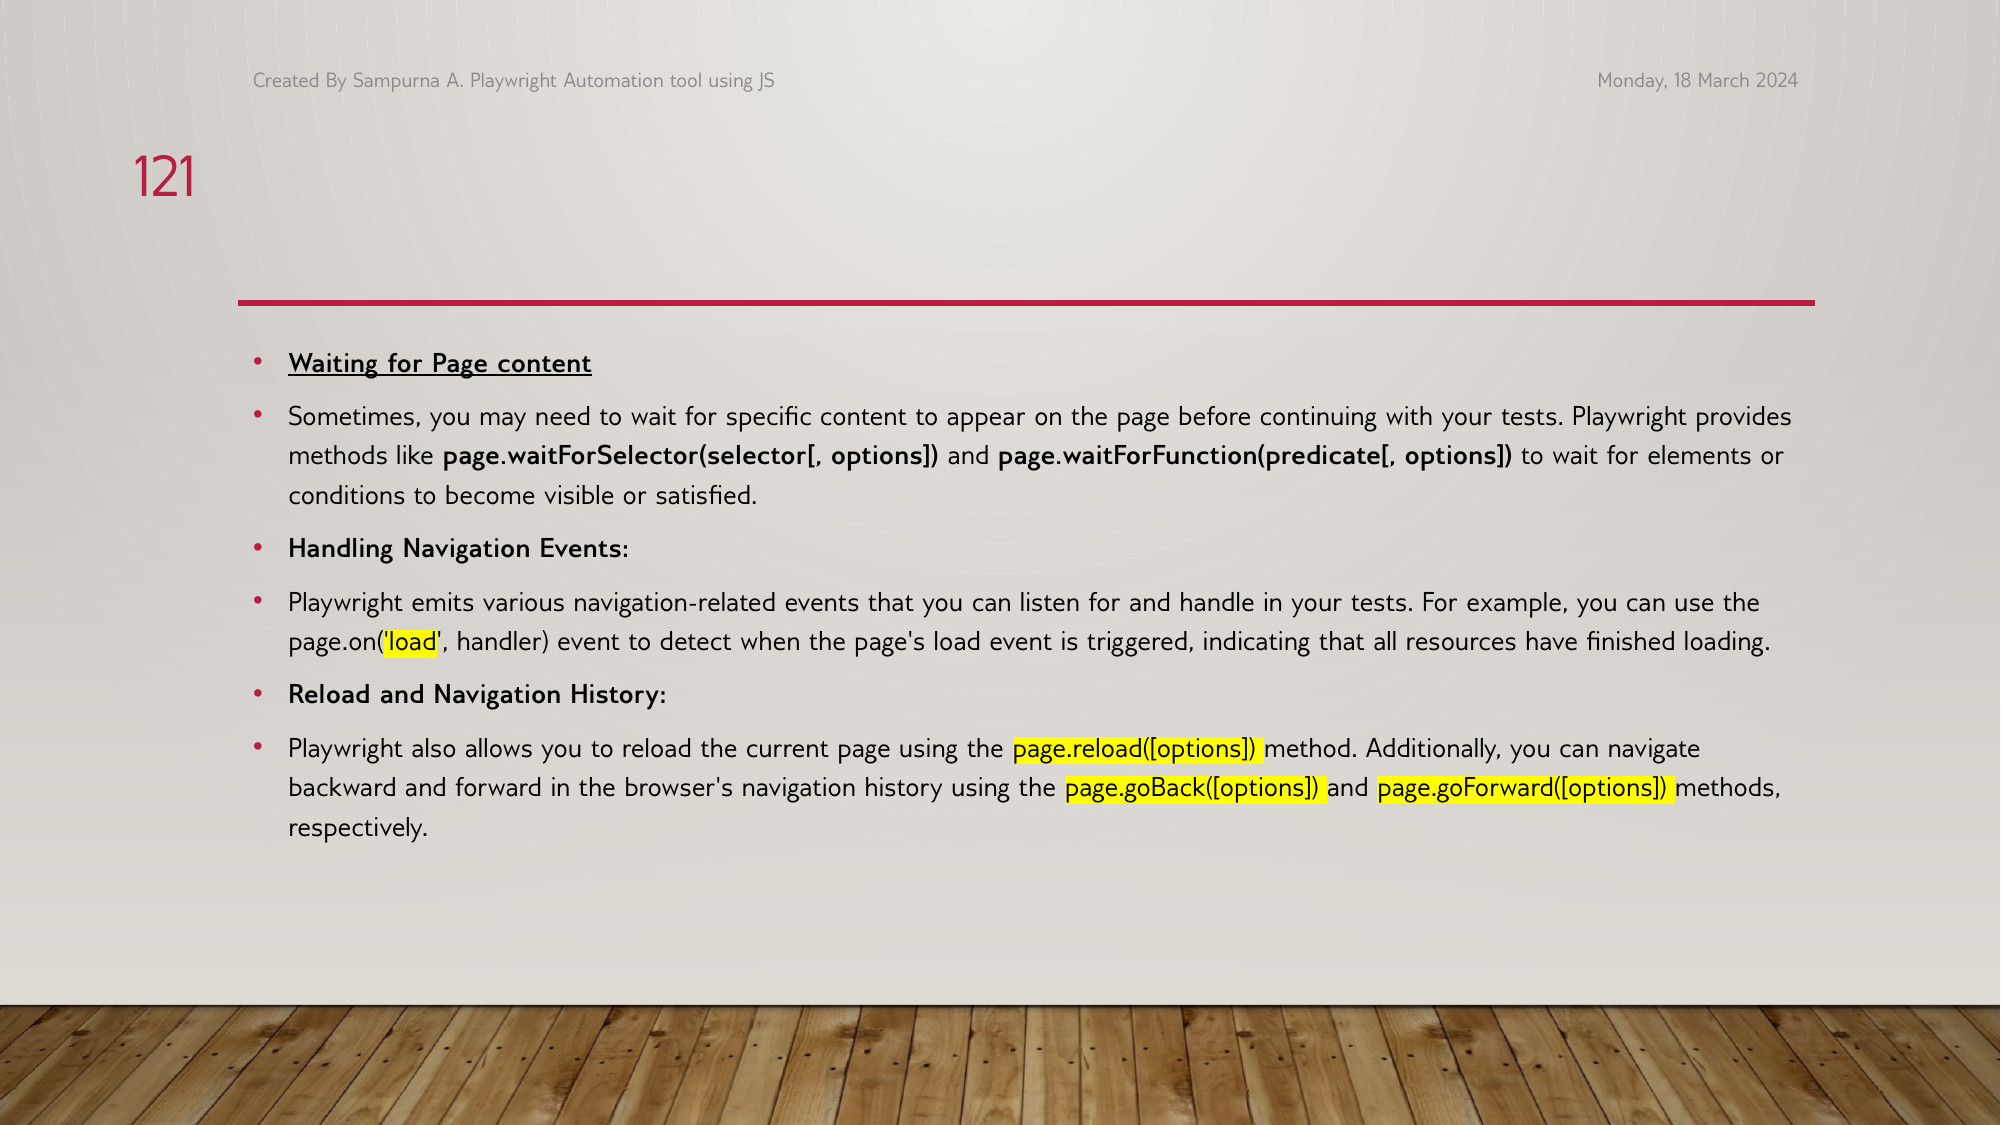

Created By Sampurna A. Playwright Automation tool using JS
Monday, 18 March 2024
121
#
Waiting for Page content
Sometimes, you may need to wait for specific content to appear on the page before continuing with your tests. Playwright provides methods like page.waitForSelector(selector[, options]) and page.waitForFunction(predicate[, options]) to wait for elements or conditions to become visible or satisfied.
Handling Navigation Events:
Playwright emits various navigation-related events that you can listen for and handle in your tests. For example, you can use the page.on('load', handler) event to detect when the page's load event is triggered, indicating that all resources have finished loading.
Reload and Navigation History:
Playwright also allows you to reload the current page using the page.reload([options]) method. Additionally, you can navigate backward and forward in the browser's navigation history using the page.goBack([options]) and page.goForward([options]) methods, respectively.